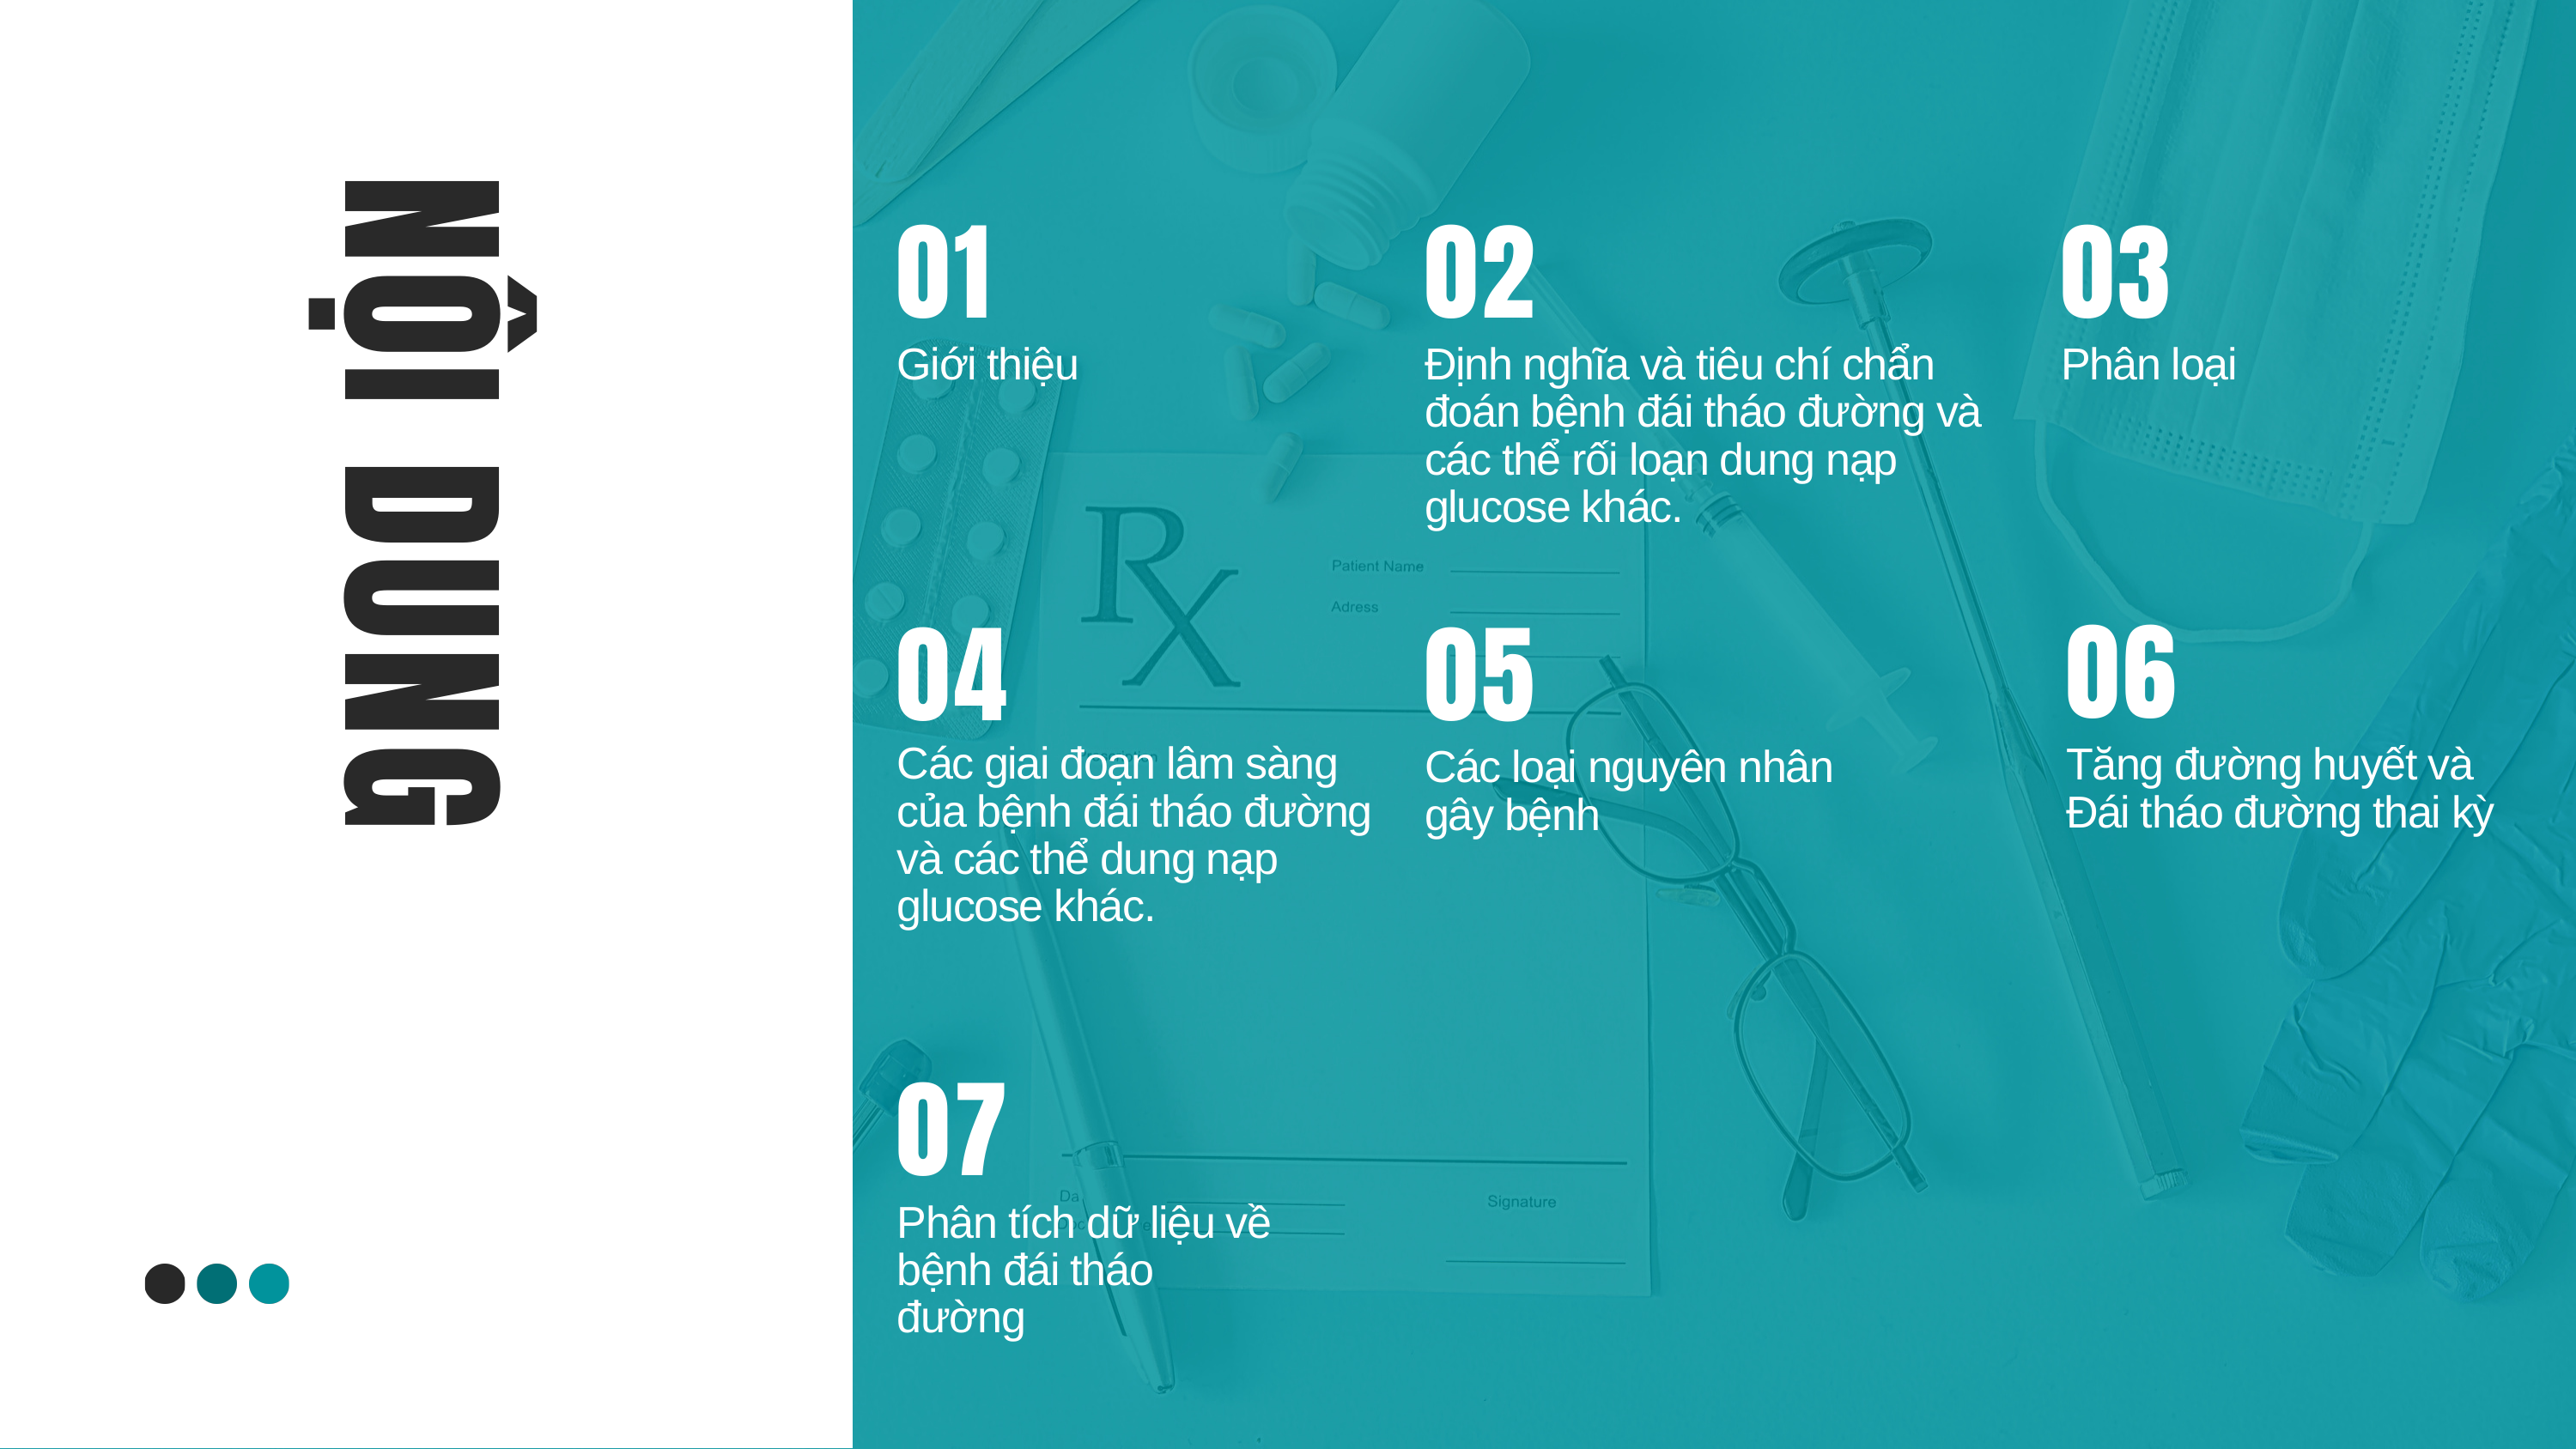

01
02
03
Giới thiệu
Định nghĩa và tiêu chí chẩn đoán bệnh đái tháo đường và các thể rối loạn dung nạp glucose khác.
Phân loại
NỘI DUNG
06
04
05
Các giai đoạn lâm sàng của bệnh đái tháo đường và các thể dung nạp glucose khác.

Tăng đường huyết và Đái tháo đường thai kỳ

Các loại nguyên nhân gây bệnh
07
Phân tích dữ liệu về bệnh đái tháo đường